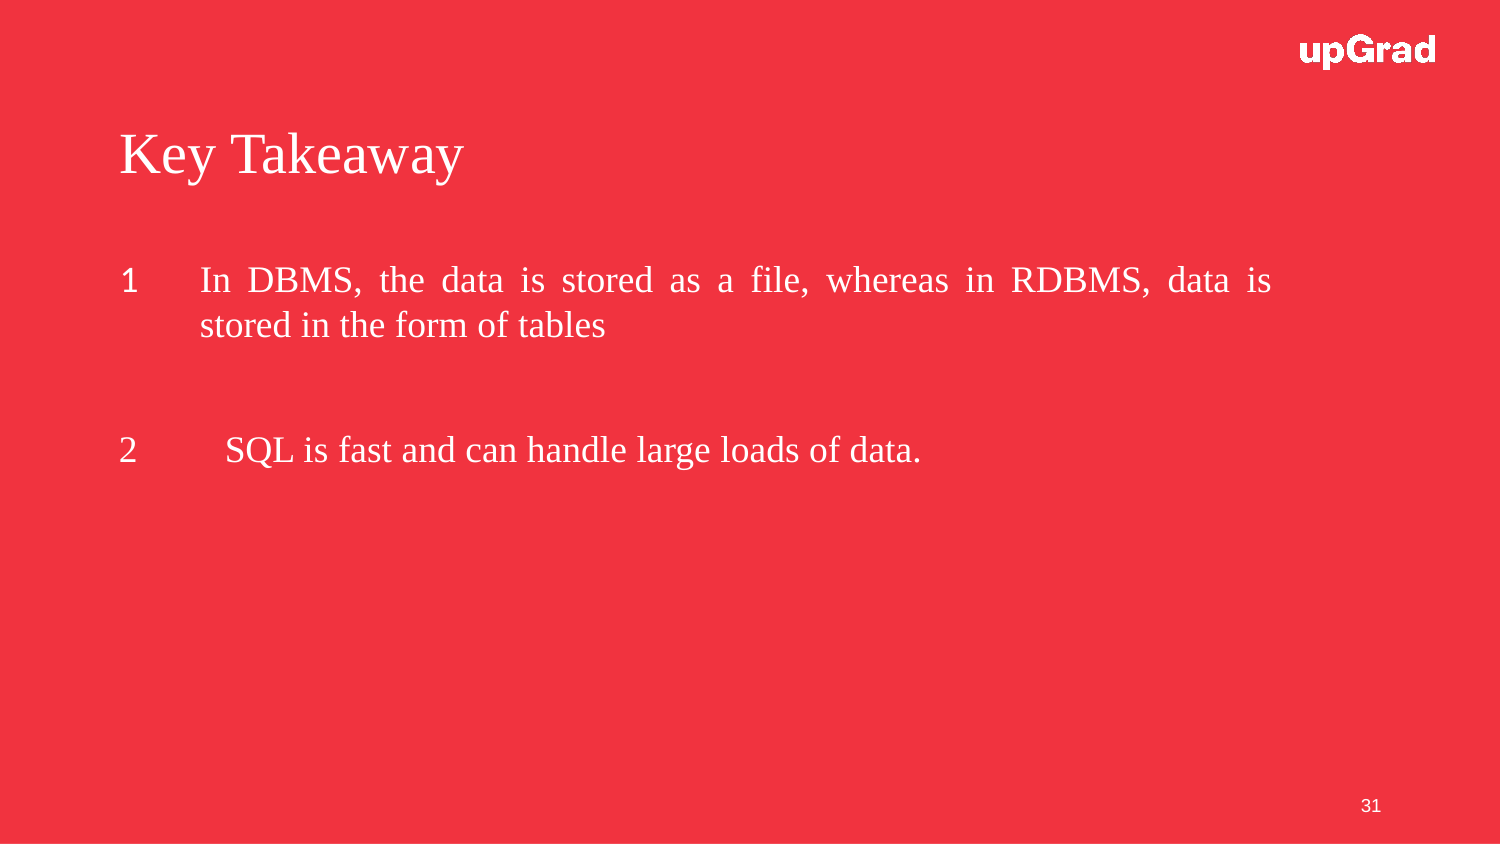

Key Takeaway
1
In DBMS, the data is stored as a file, whereas in RDBMS, data is stored in the form of tables
2
SQL is fast and can handle large loads of data.
31